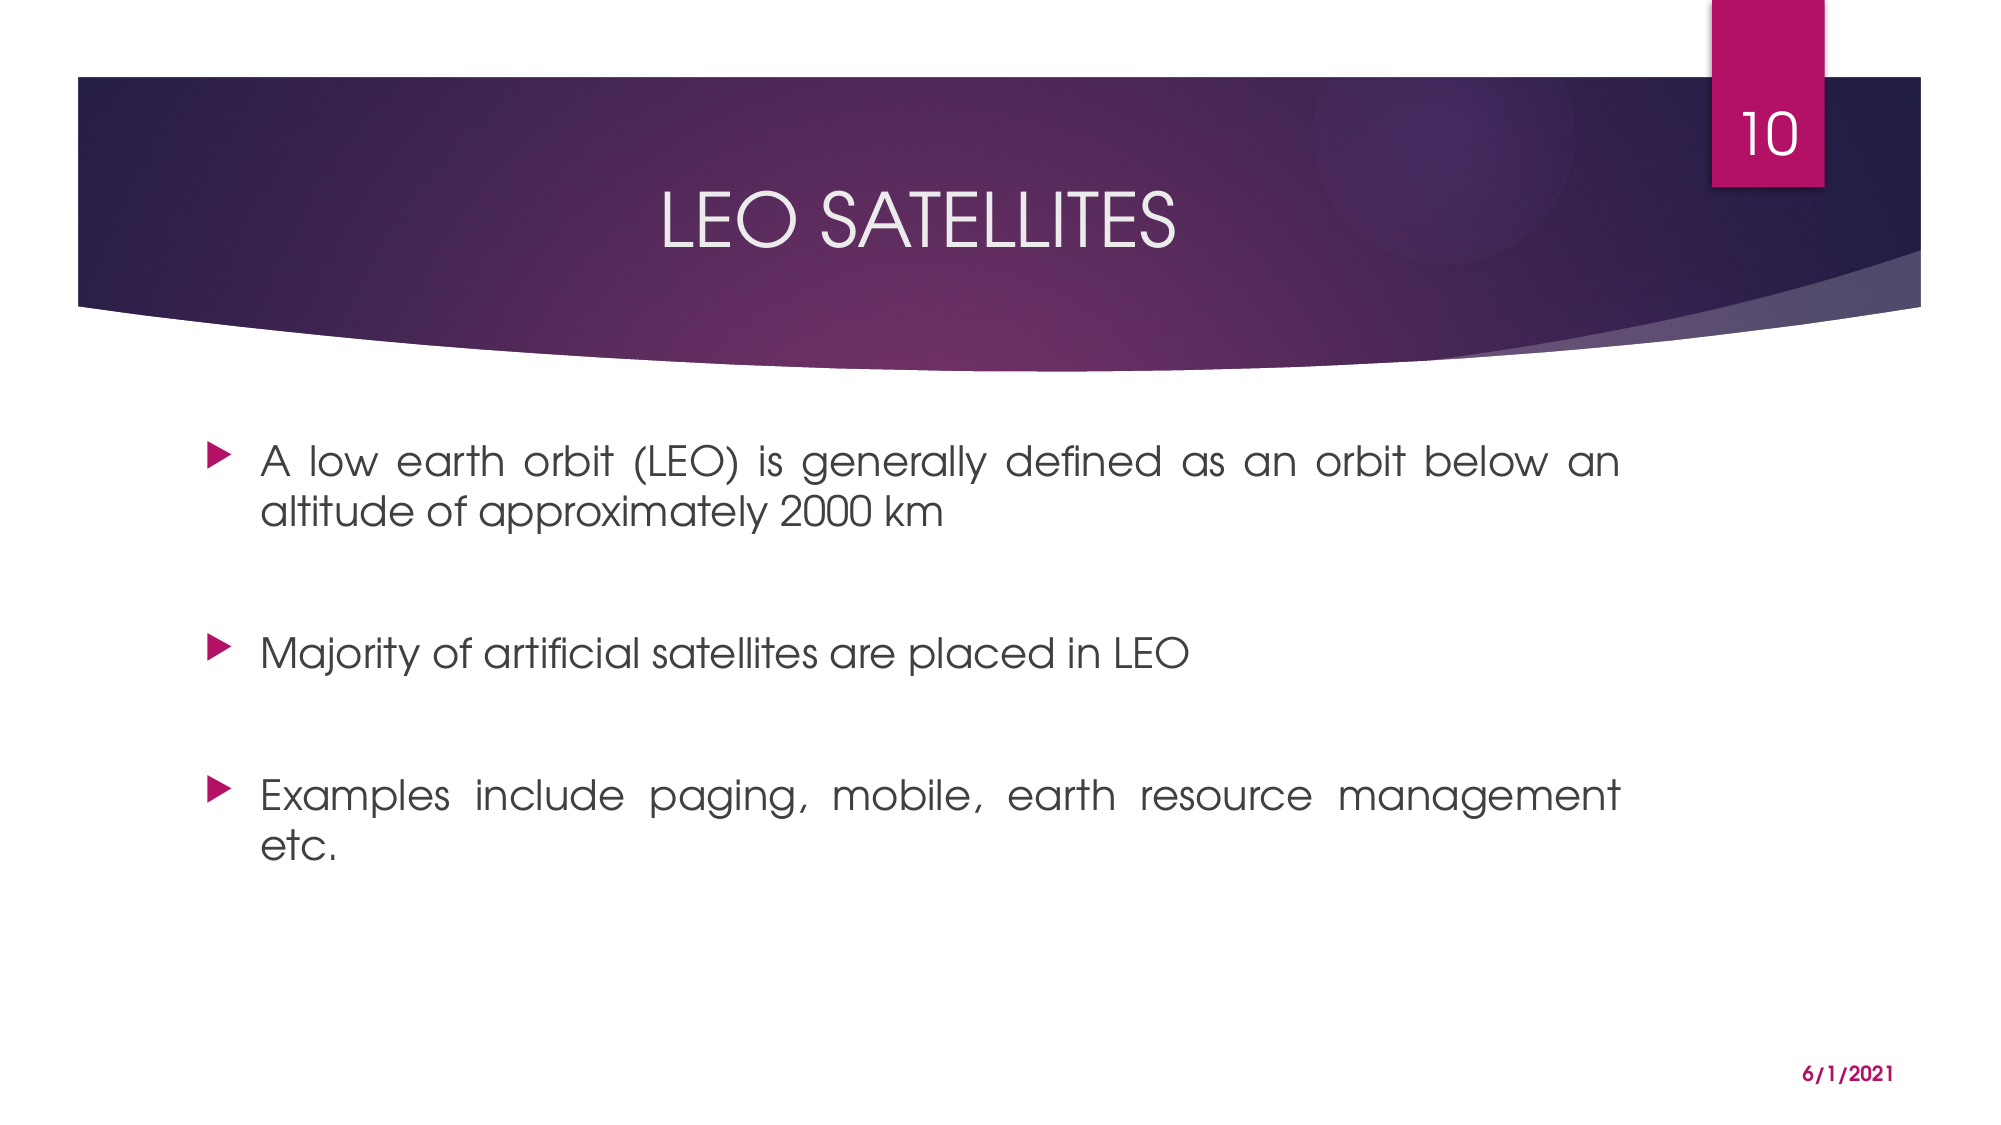

10
# LEO SATELLITES
A low earth orbit (LEO) is generally defined as an orbit below an altitude of approximately 2000 km

Majority of artificial satellites are placed in LEO

Examples include paging, mobile, earth resource management etc.

6/1/2021